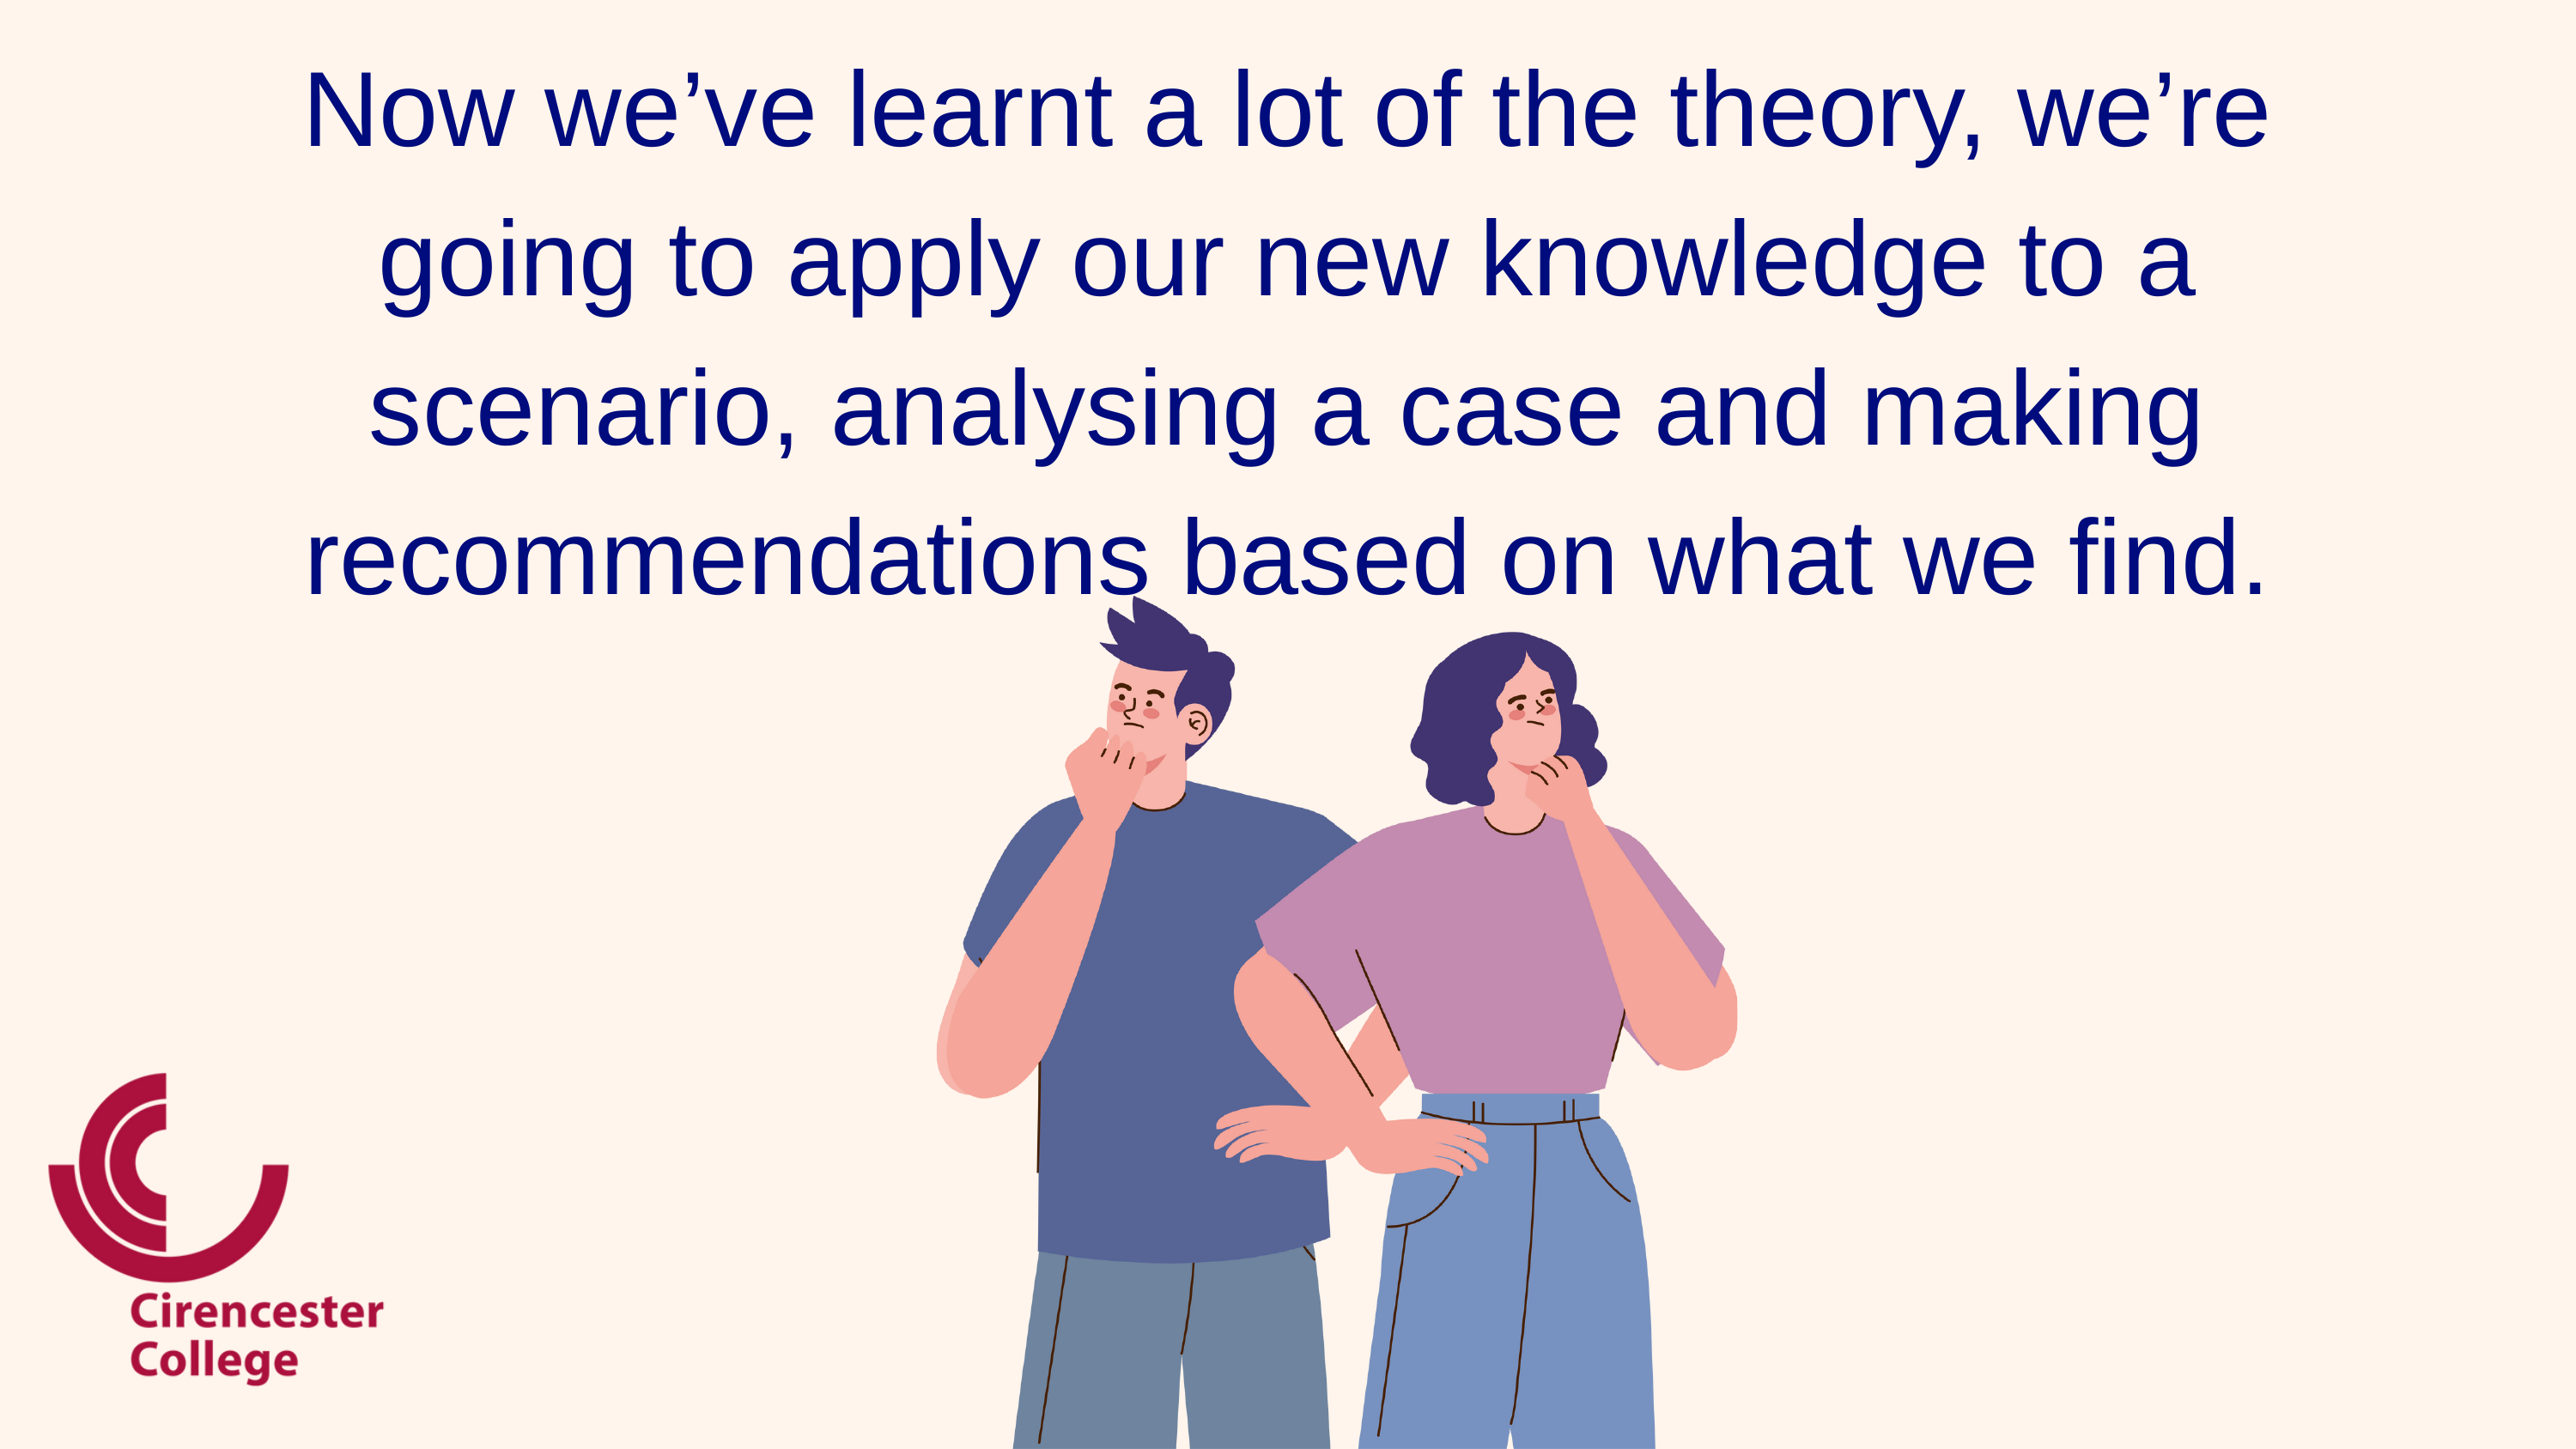

Now we’ve learnt a lot of the theory, we’re going to apply our new knowledge to a scenario, analysing a case and making recommendations based on what we find.